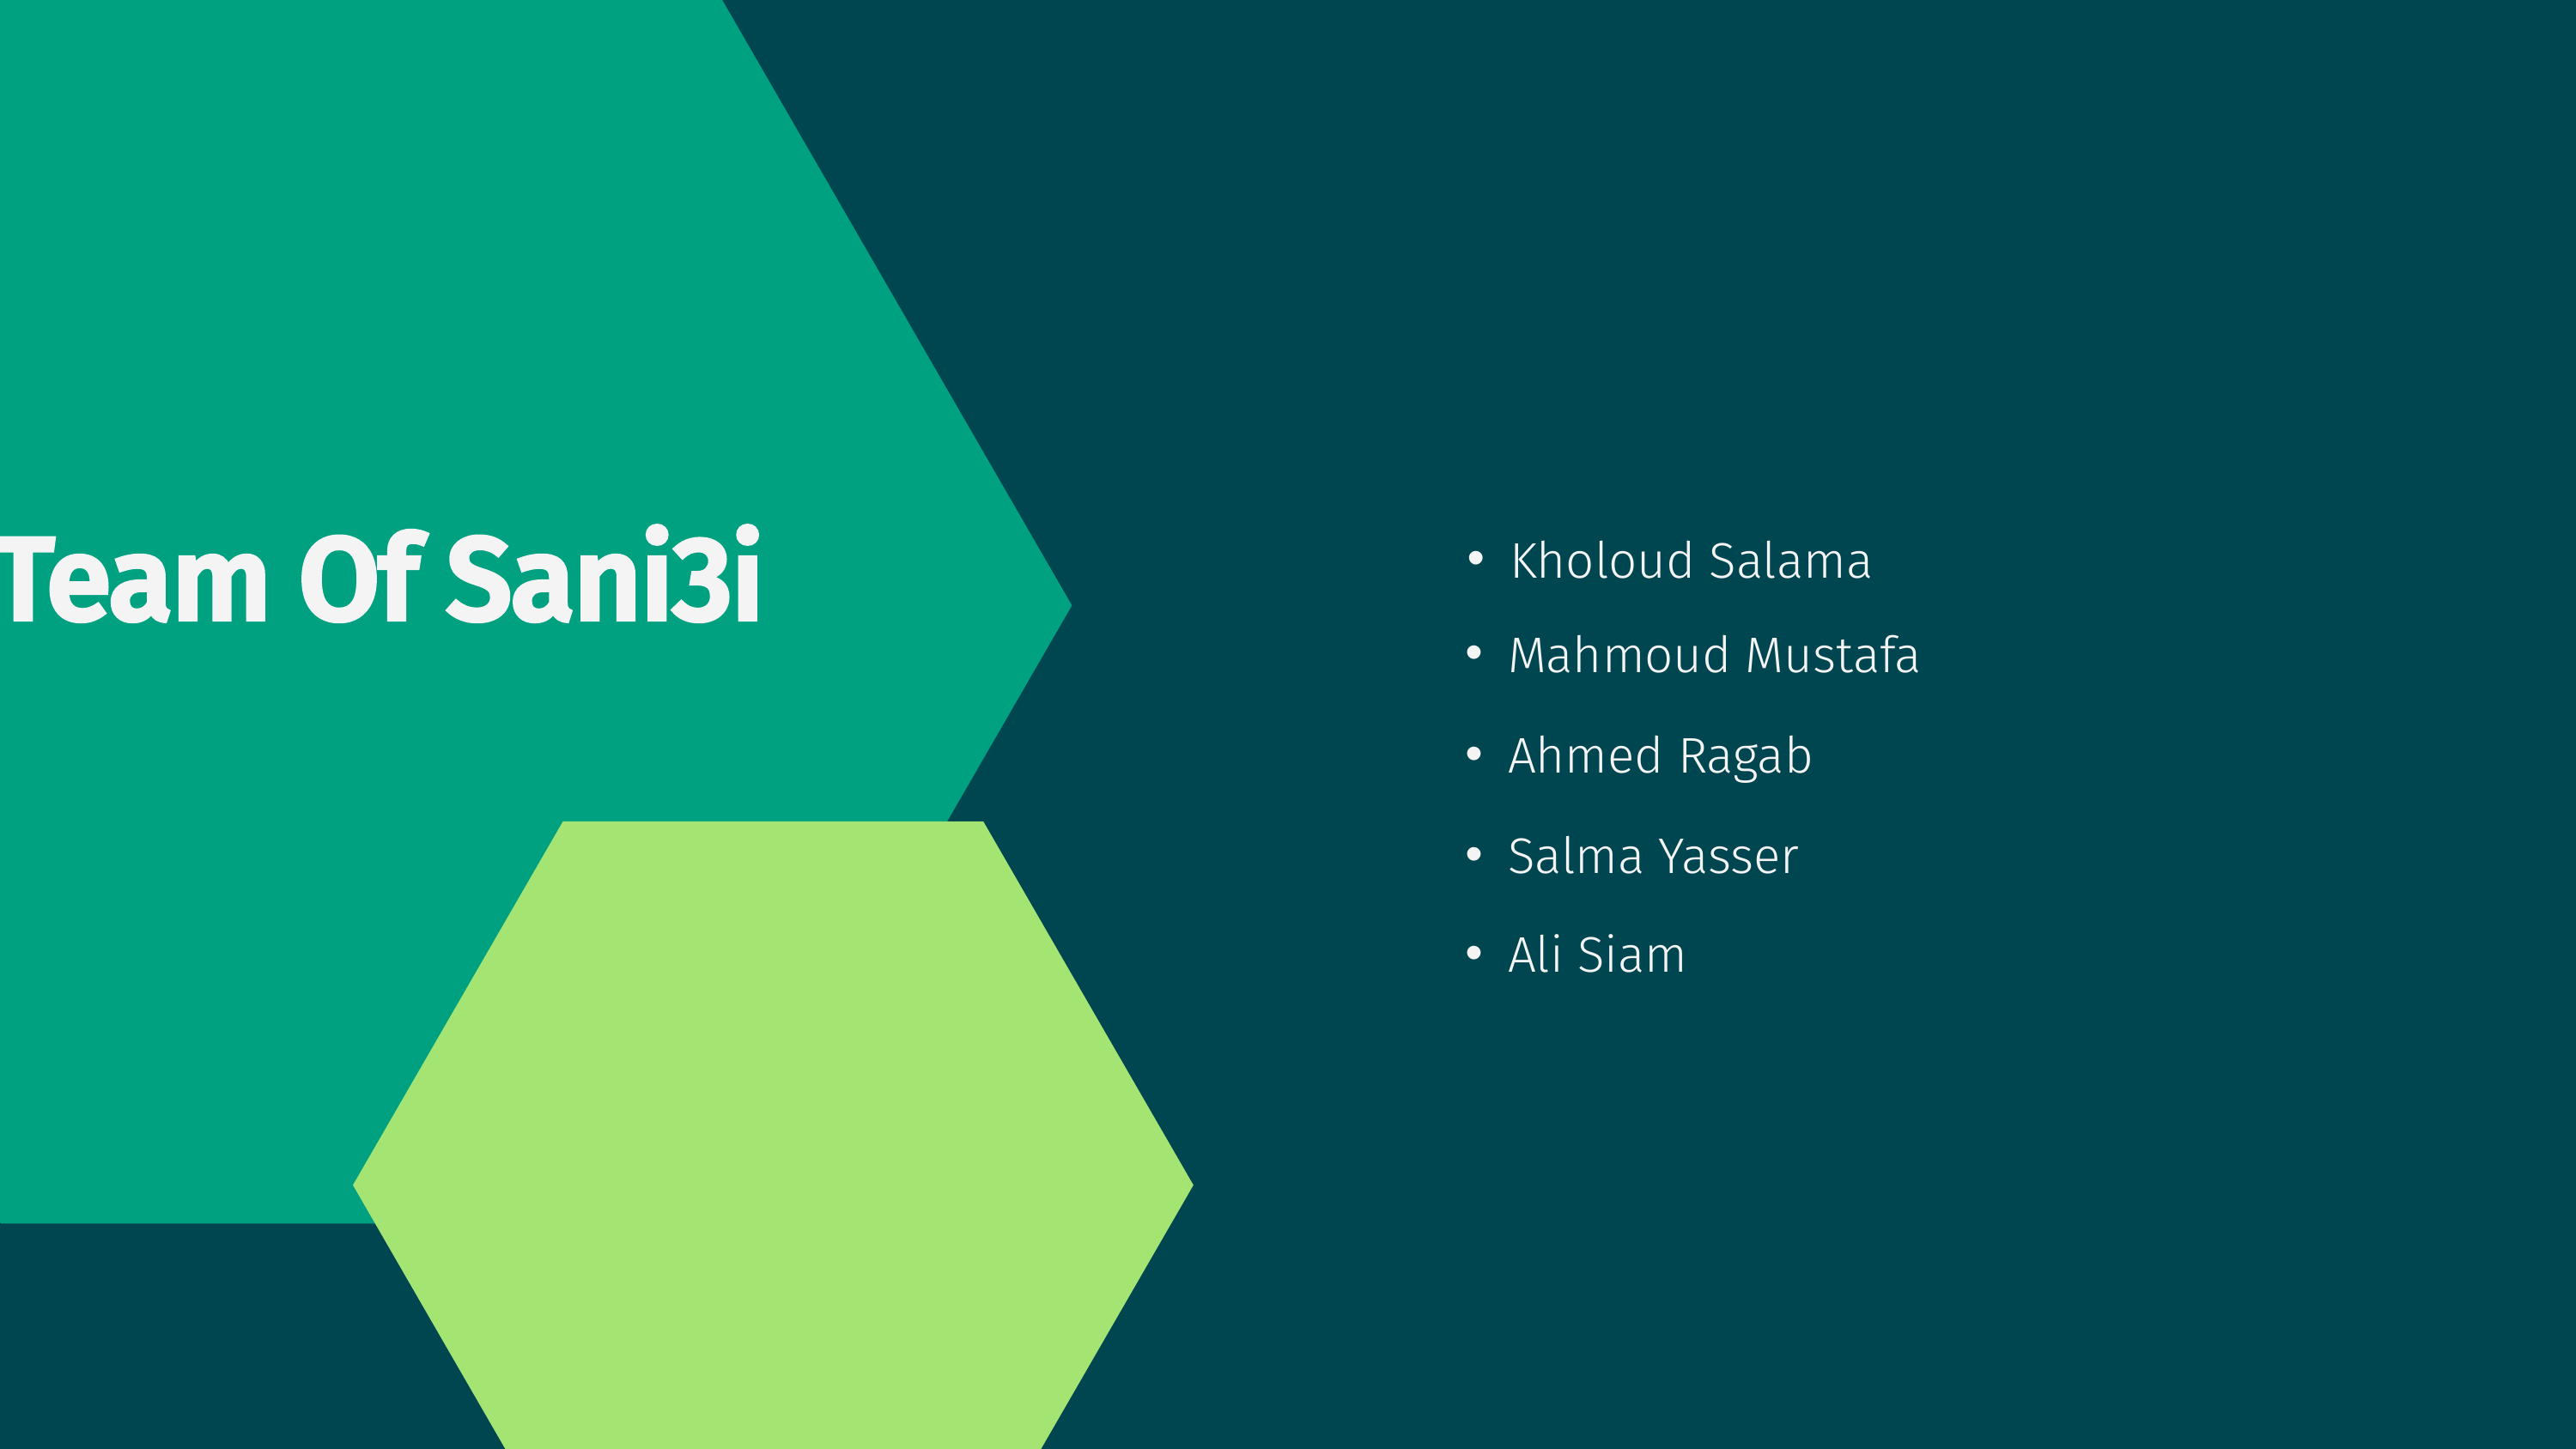

Team Of Sani3i
Kholoud Salama
Mahmoud Mustafa
Ahmed Ragab
Salma Yasser

Ali Siam